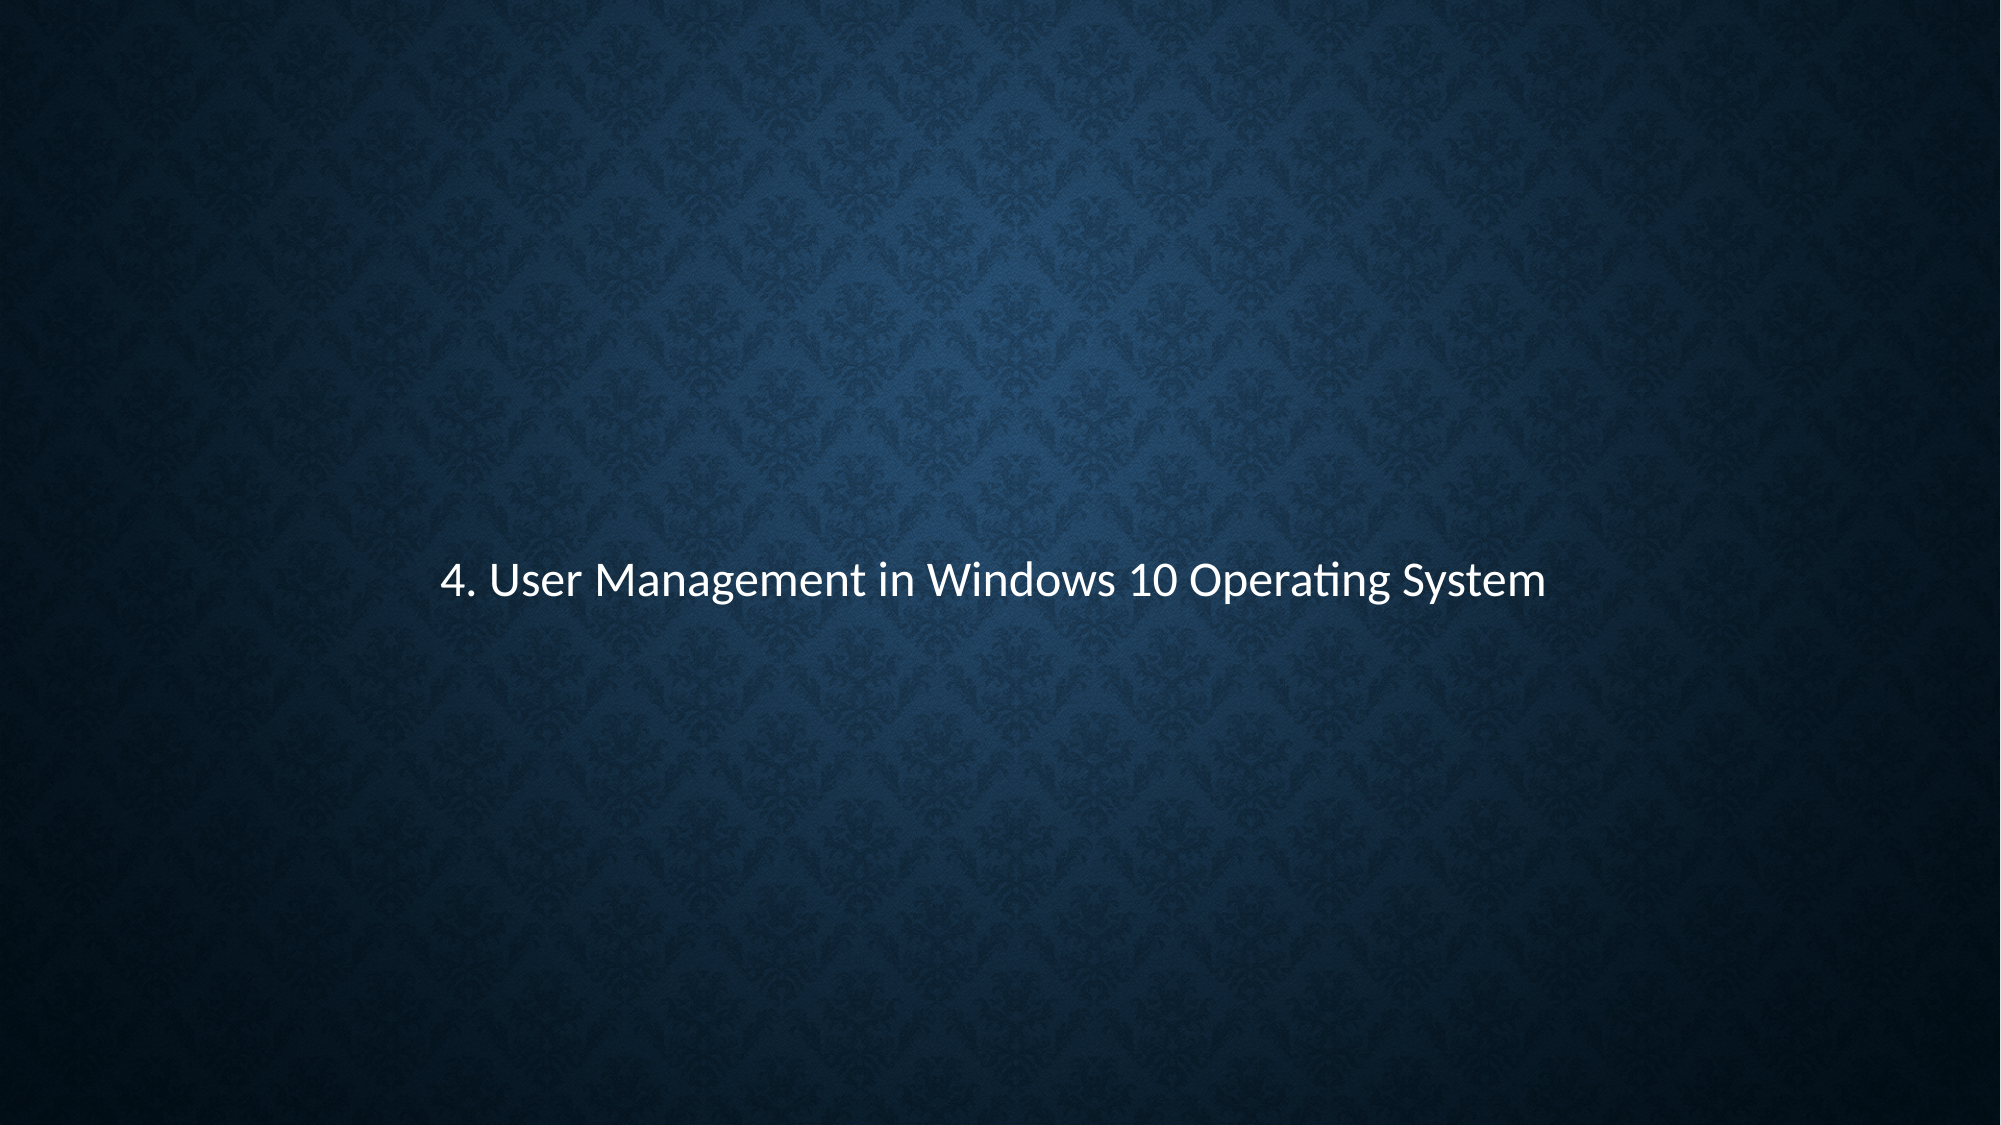

4. User Management in Windows 10 Operating System